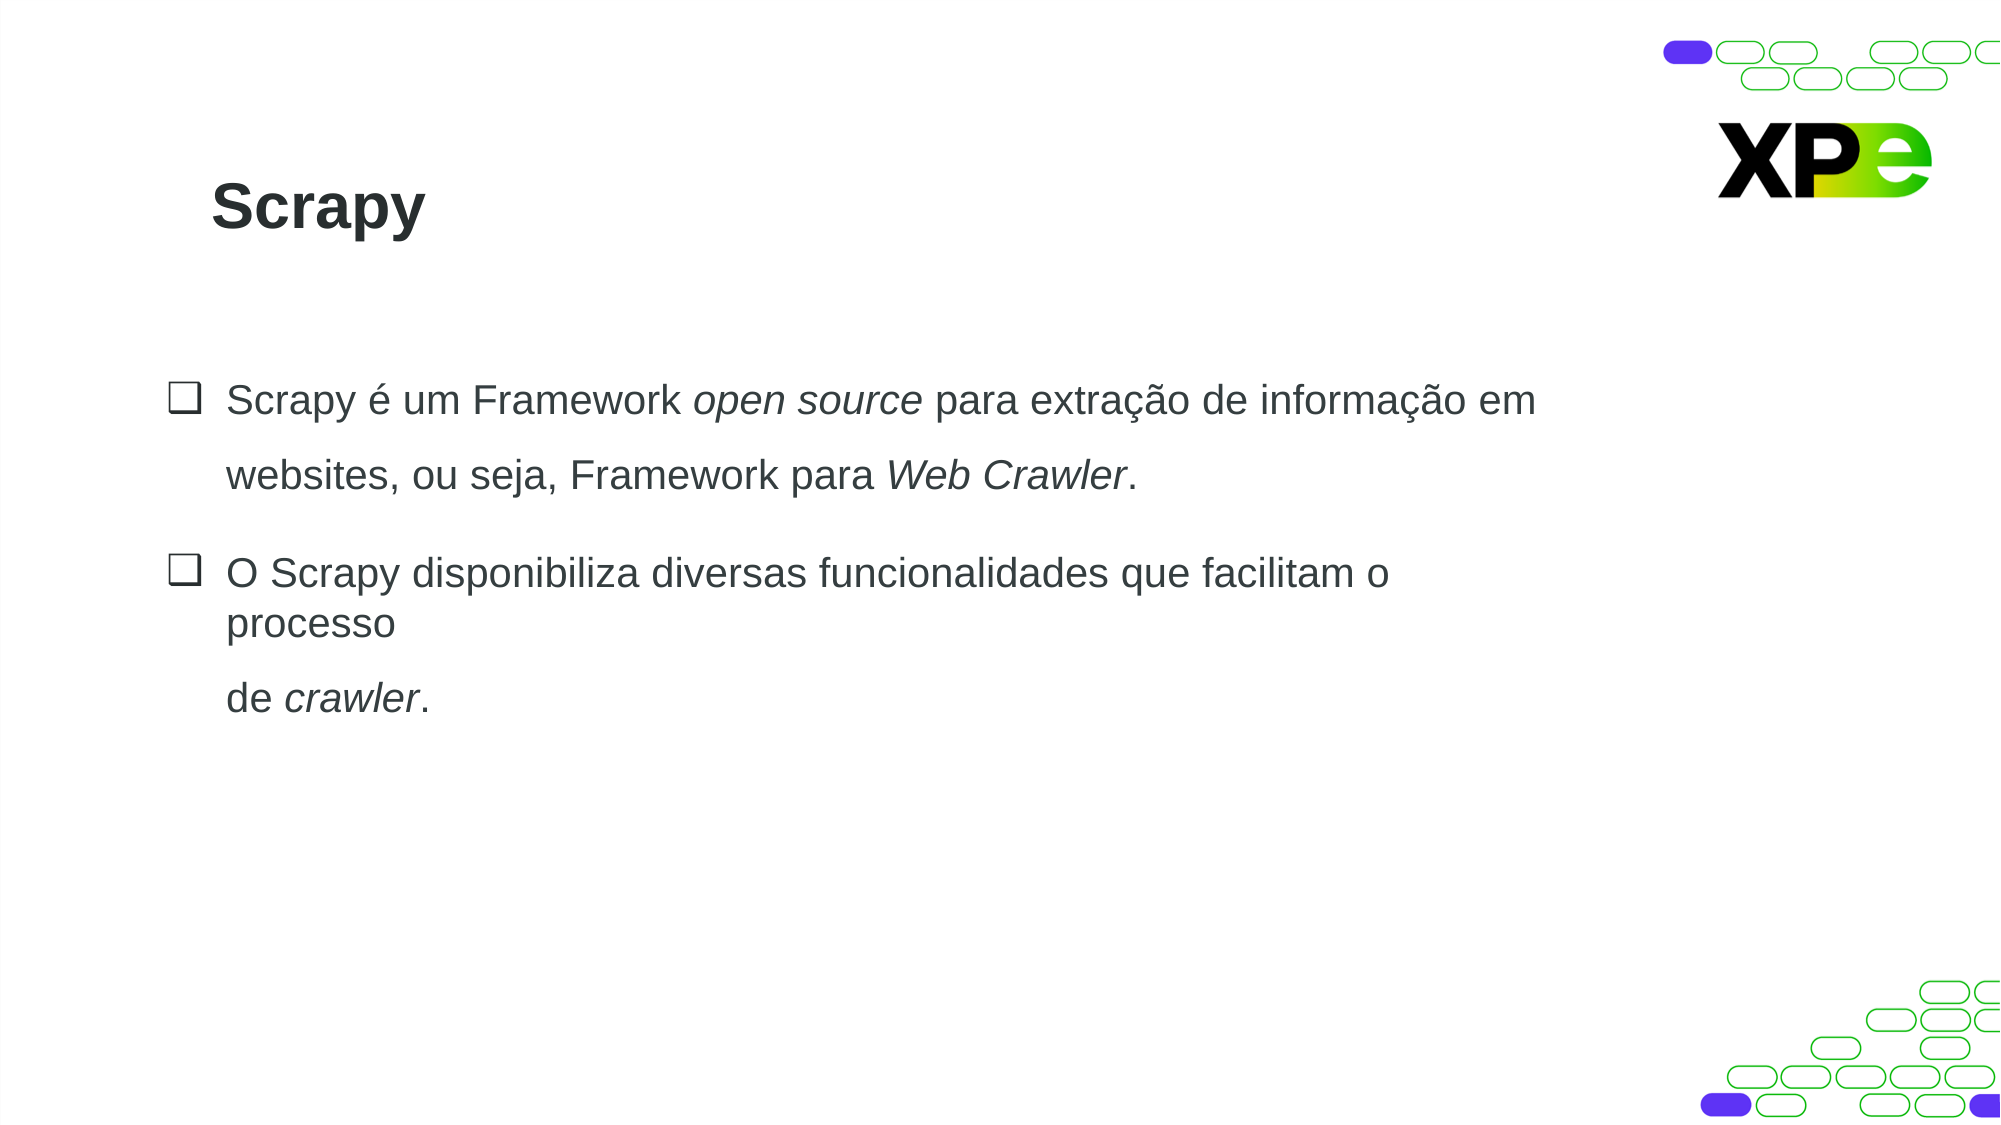

# Scrapy
Scrapy é um Framework open source para extração de informação em
websites, ou seja, Framework para Web Crawler.

O Scrapy disponibiliza diversas funcionalidades que facilitam o processo
de crawler.